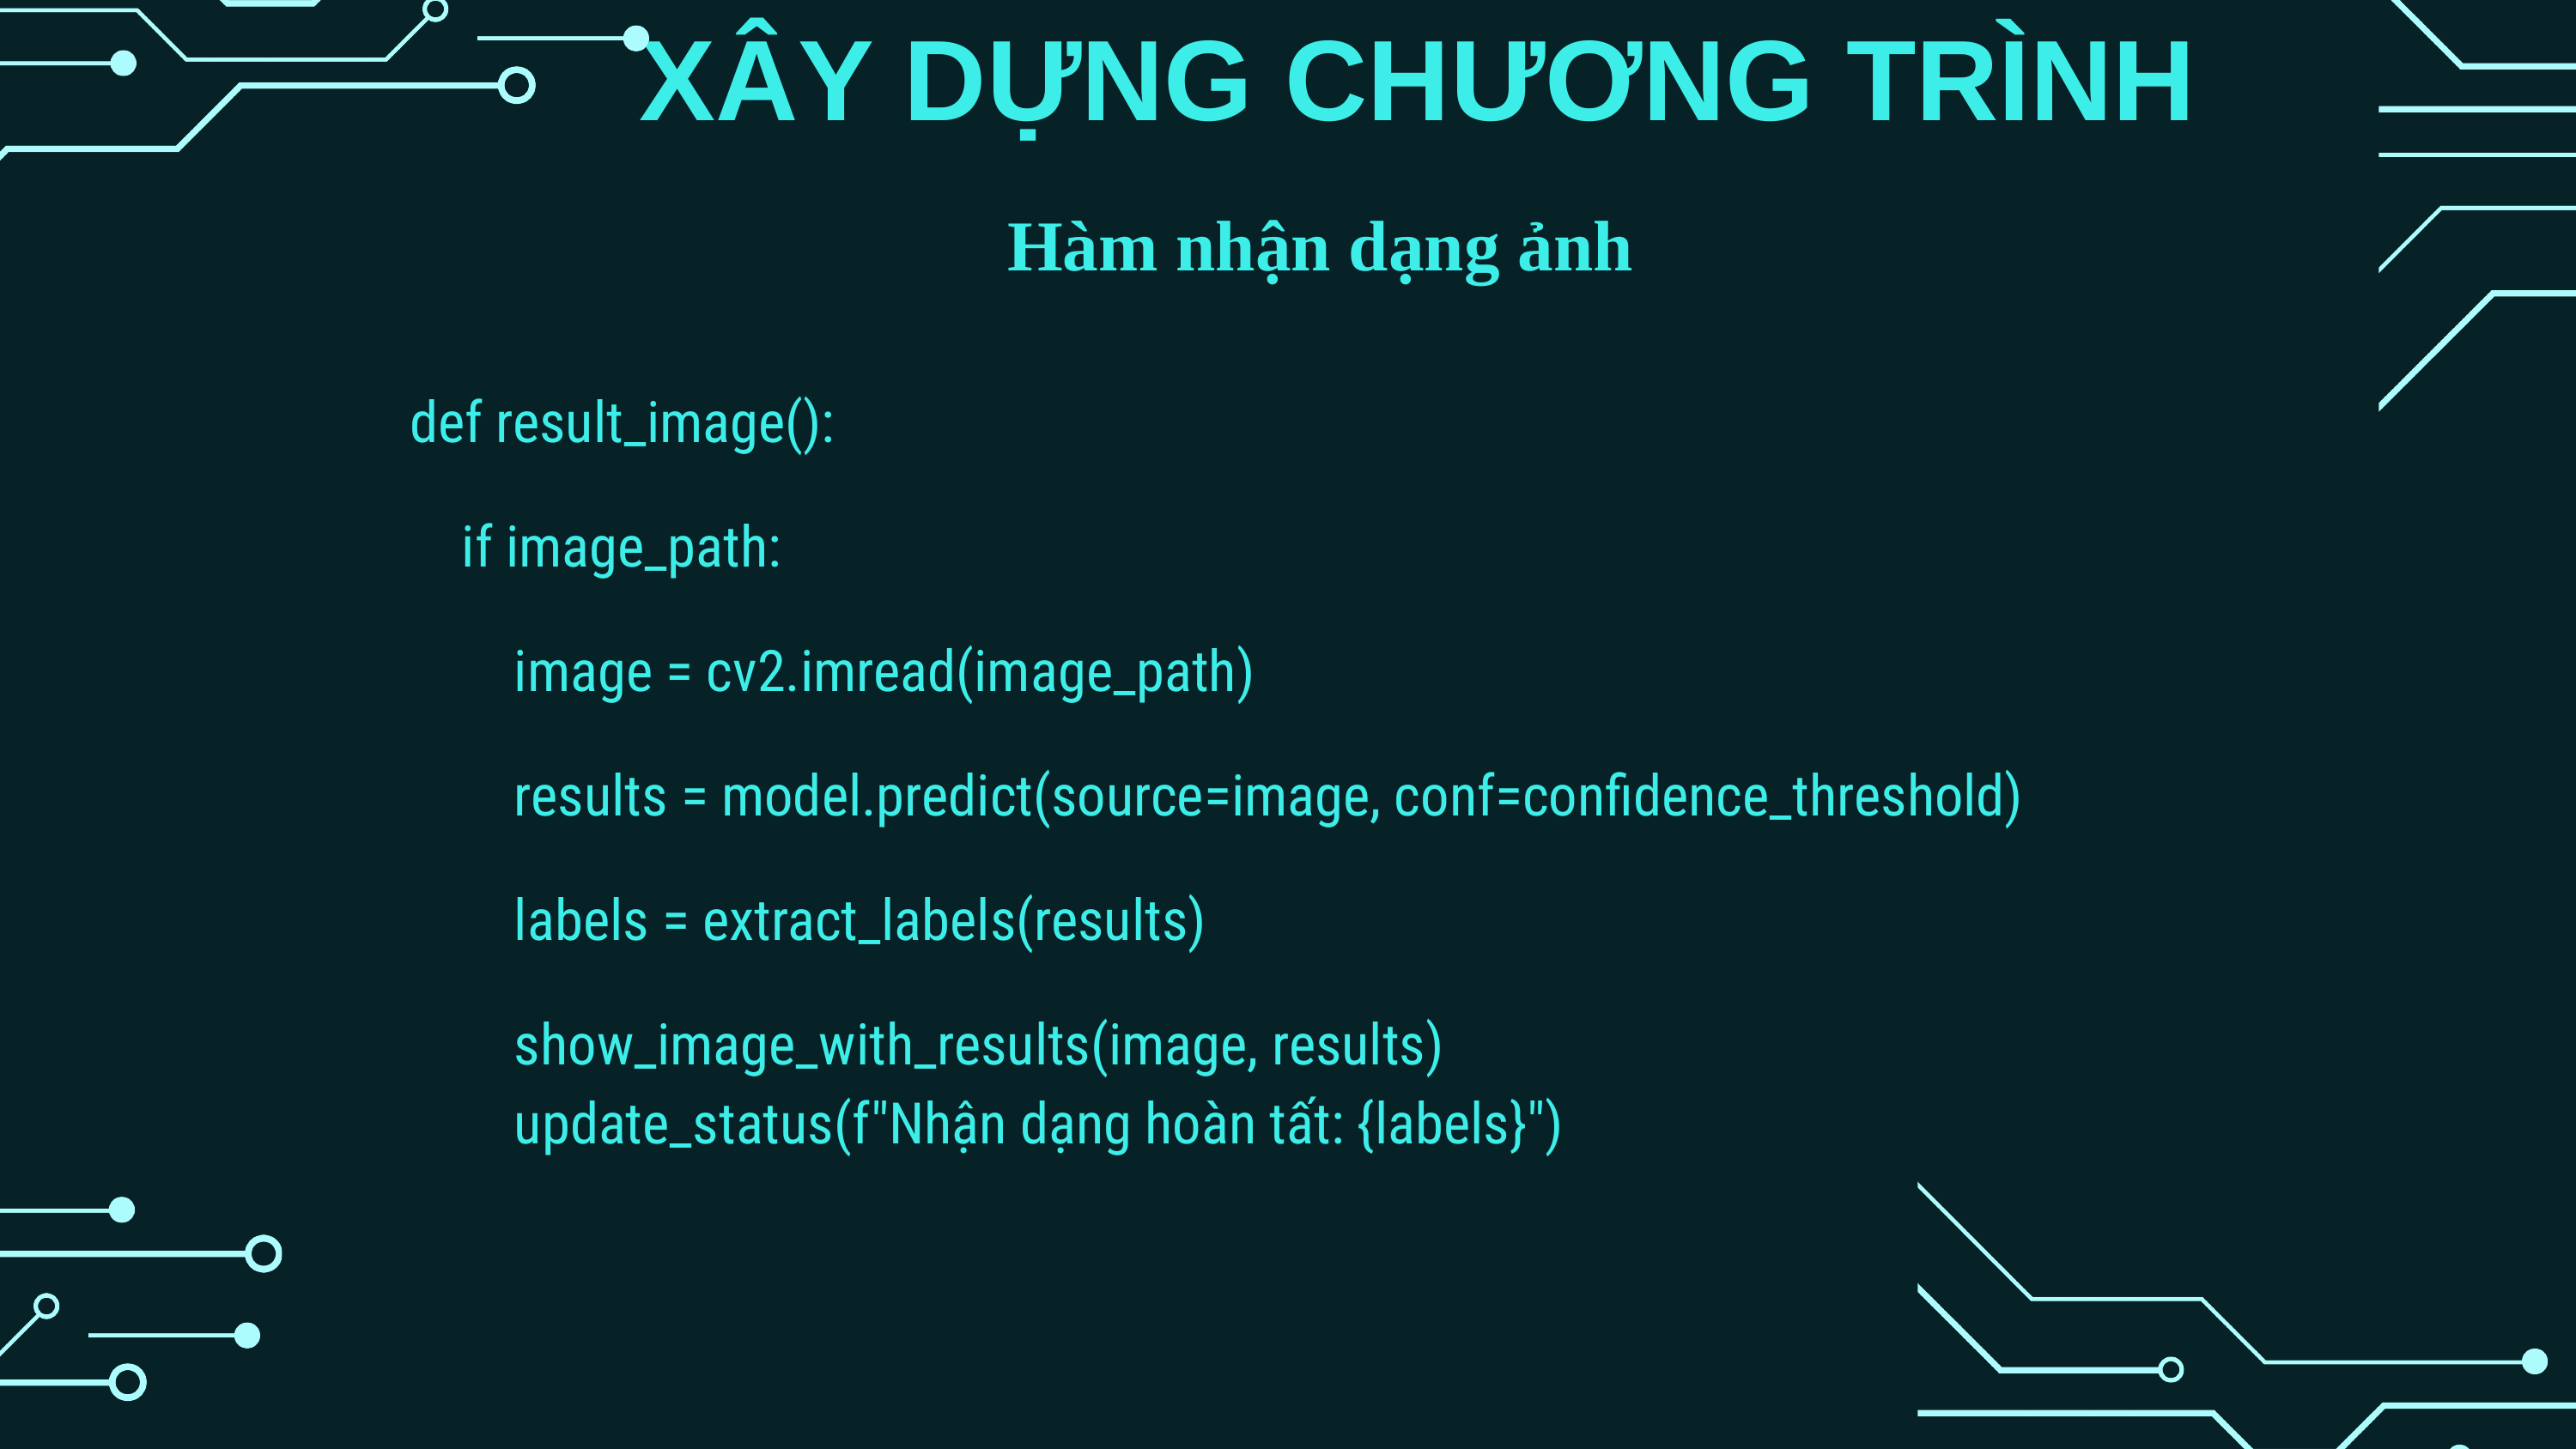

XÂY DỰNG CHƯƠNG TRÌNH
Hàm nhận dạng ảnh
def result_image():
    if image_path:
        image = cv2.imread(image_path)
        results = model.predict(source=image, conf=confidence_threshold)
        labels = extract_labels(results)
        show_image_with_results(image, results)
        update_status(f"Nhận dạng hoàn tất: {labels}")